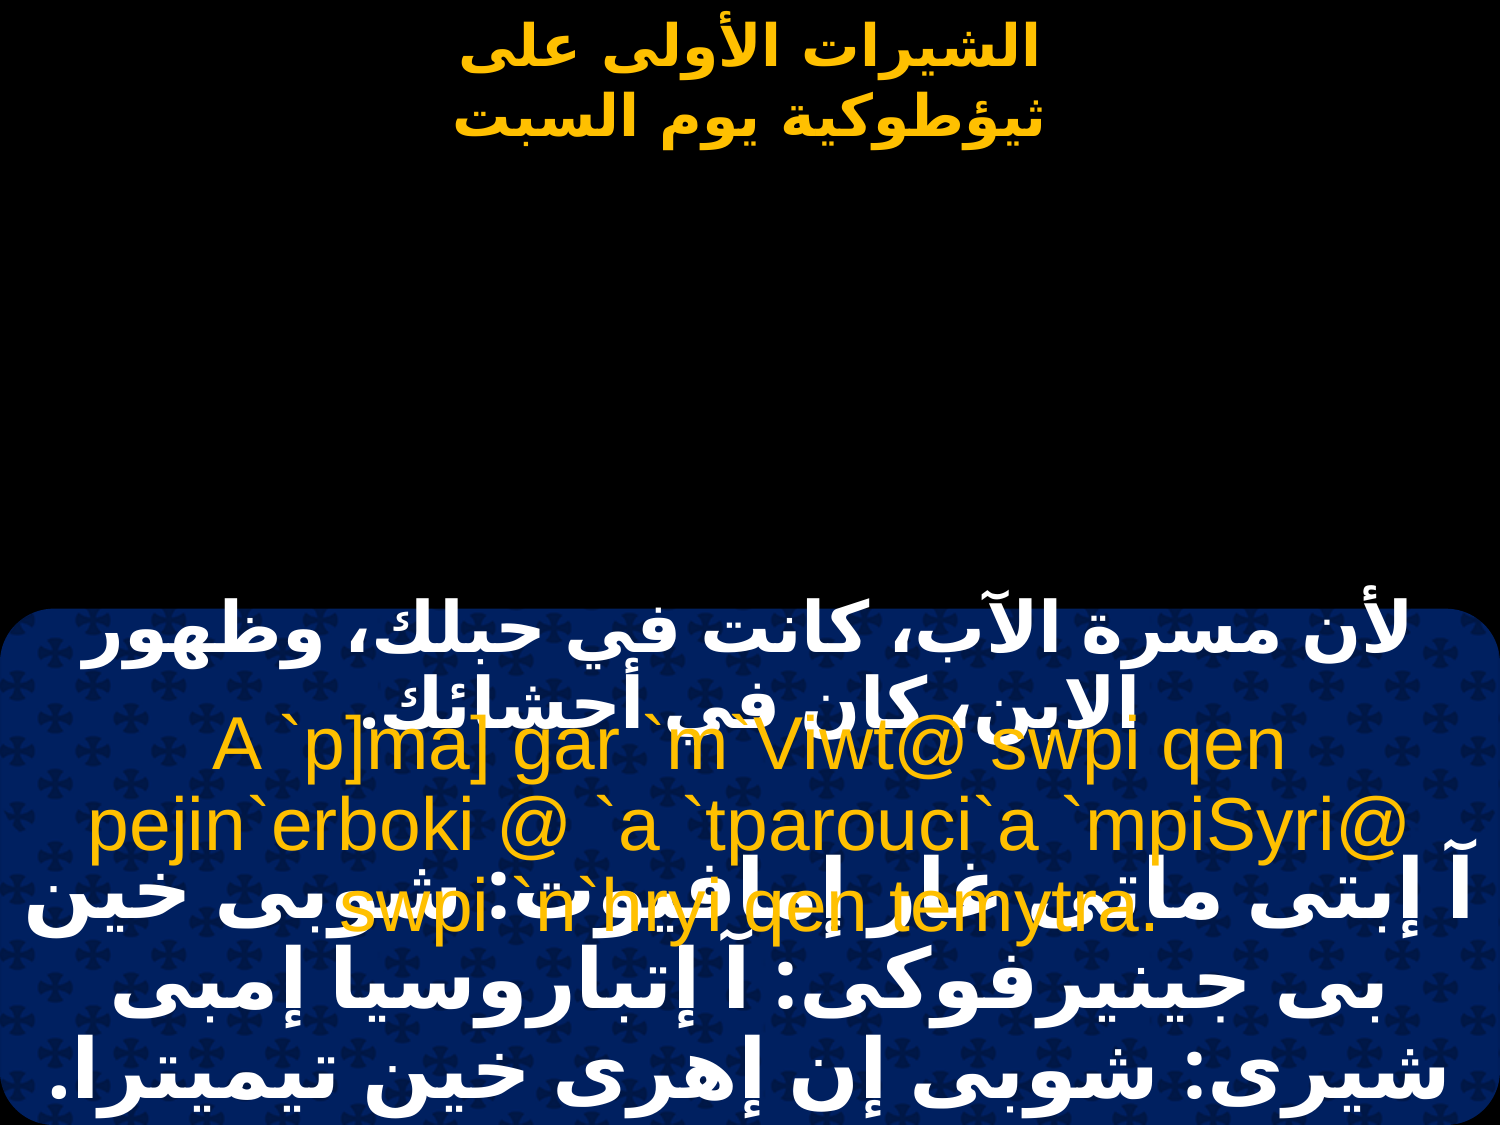

#
لأن مسرة الآب، كانت في حبلك، وظهور الابن، كان في أحشائك.
A `p]ma] gar `m`Viwt@ swpi qen pejin`erboki @ `a `tparouci`a `mpiSyri@ swpi `n`hryi qen temytra.
آ إبتى ماتى غار إمافيوت: شوبى خين بى جينيرفوكى: آ إتباروسيا إمبى شيرى: شوبى إن إهرى خين تيميترا.